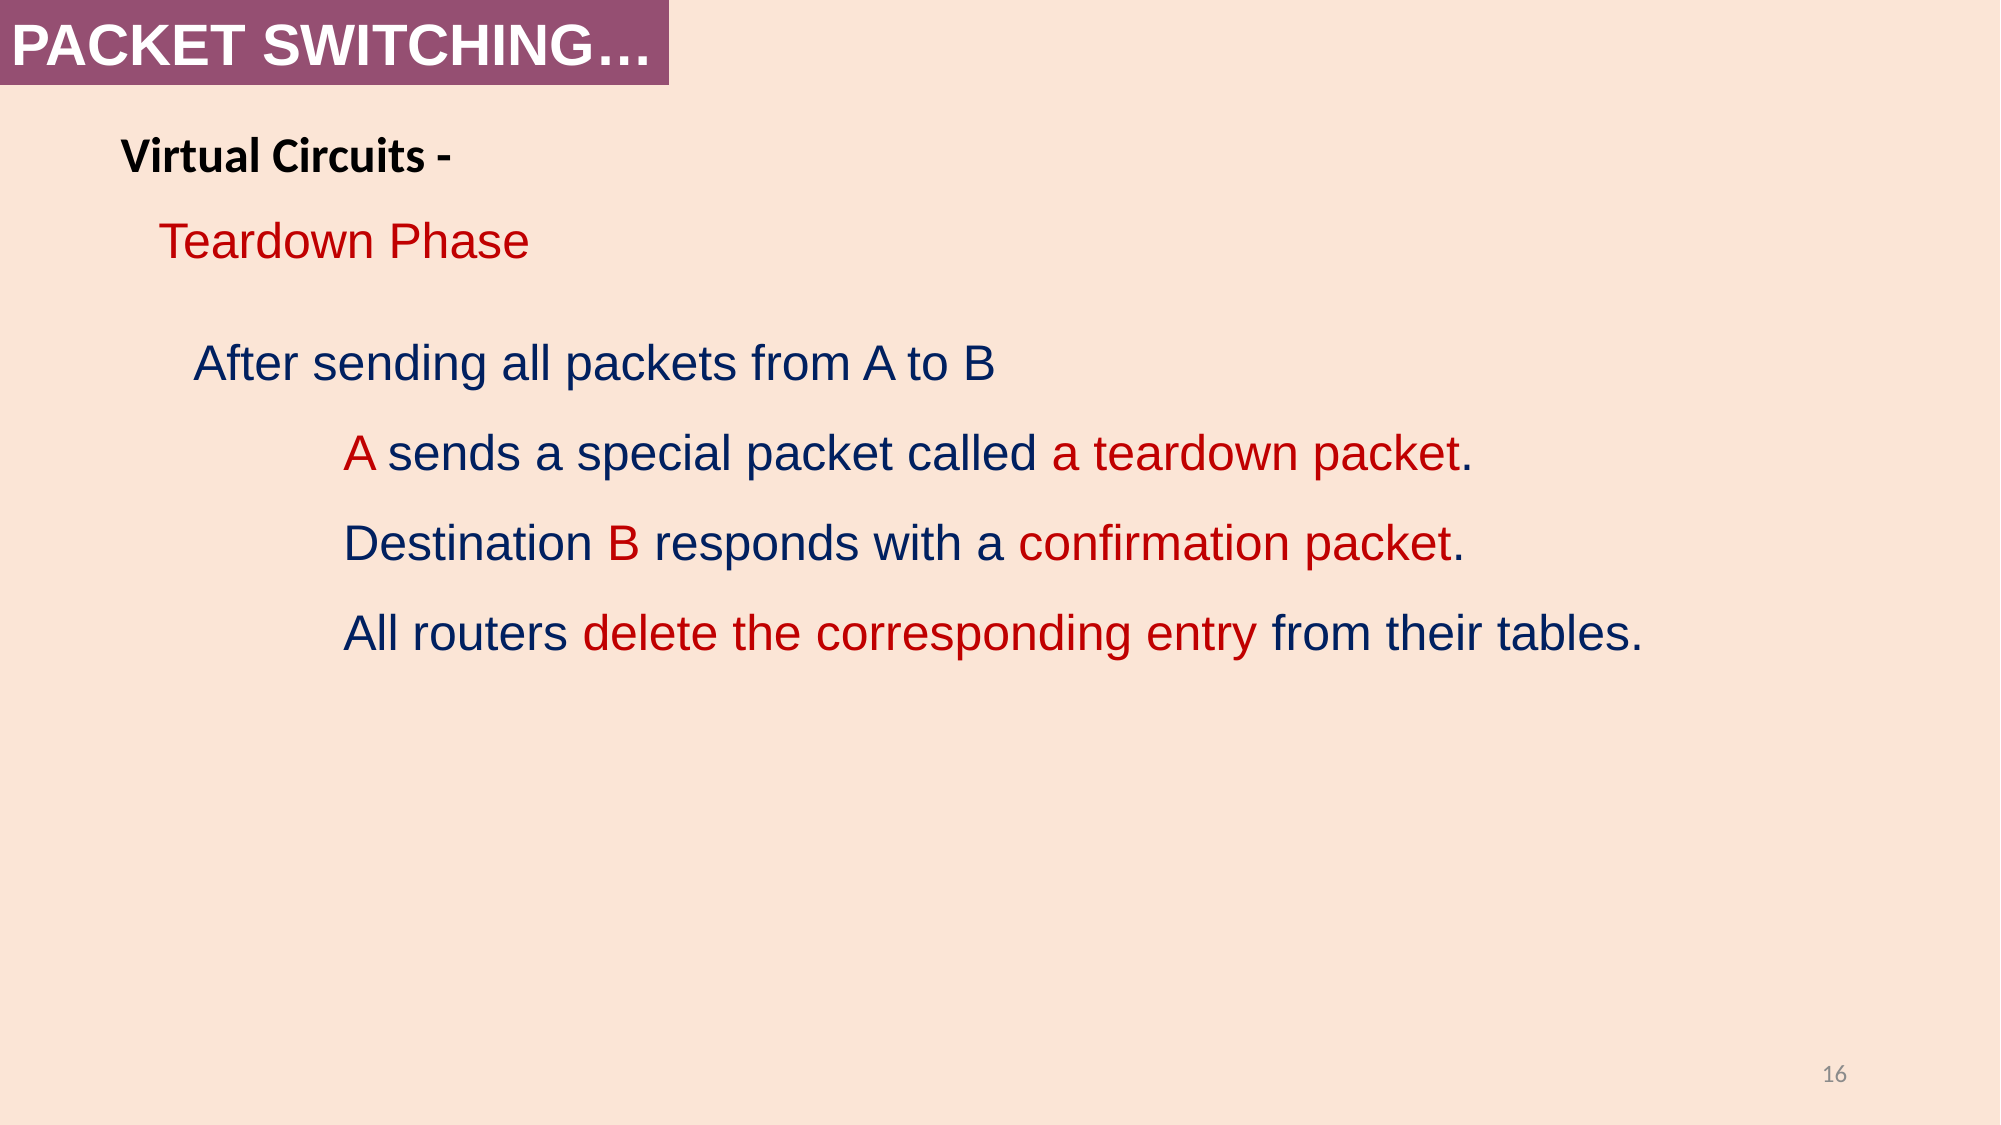

PACKET SWITCHING…
Virtual Circuits -
Teardown Phase
After sending all packets from A to B
	A sends a special packet called a teardown packet.
	Destination B responds with a confirmation packet.
	All routers delete the corresponding entry from their tables.
16